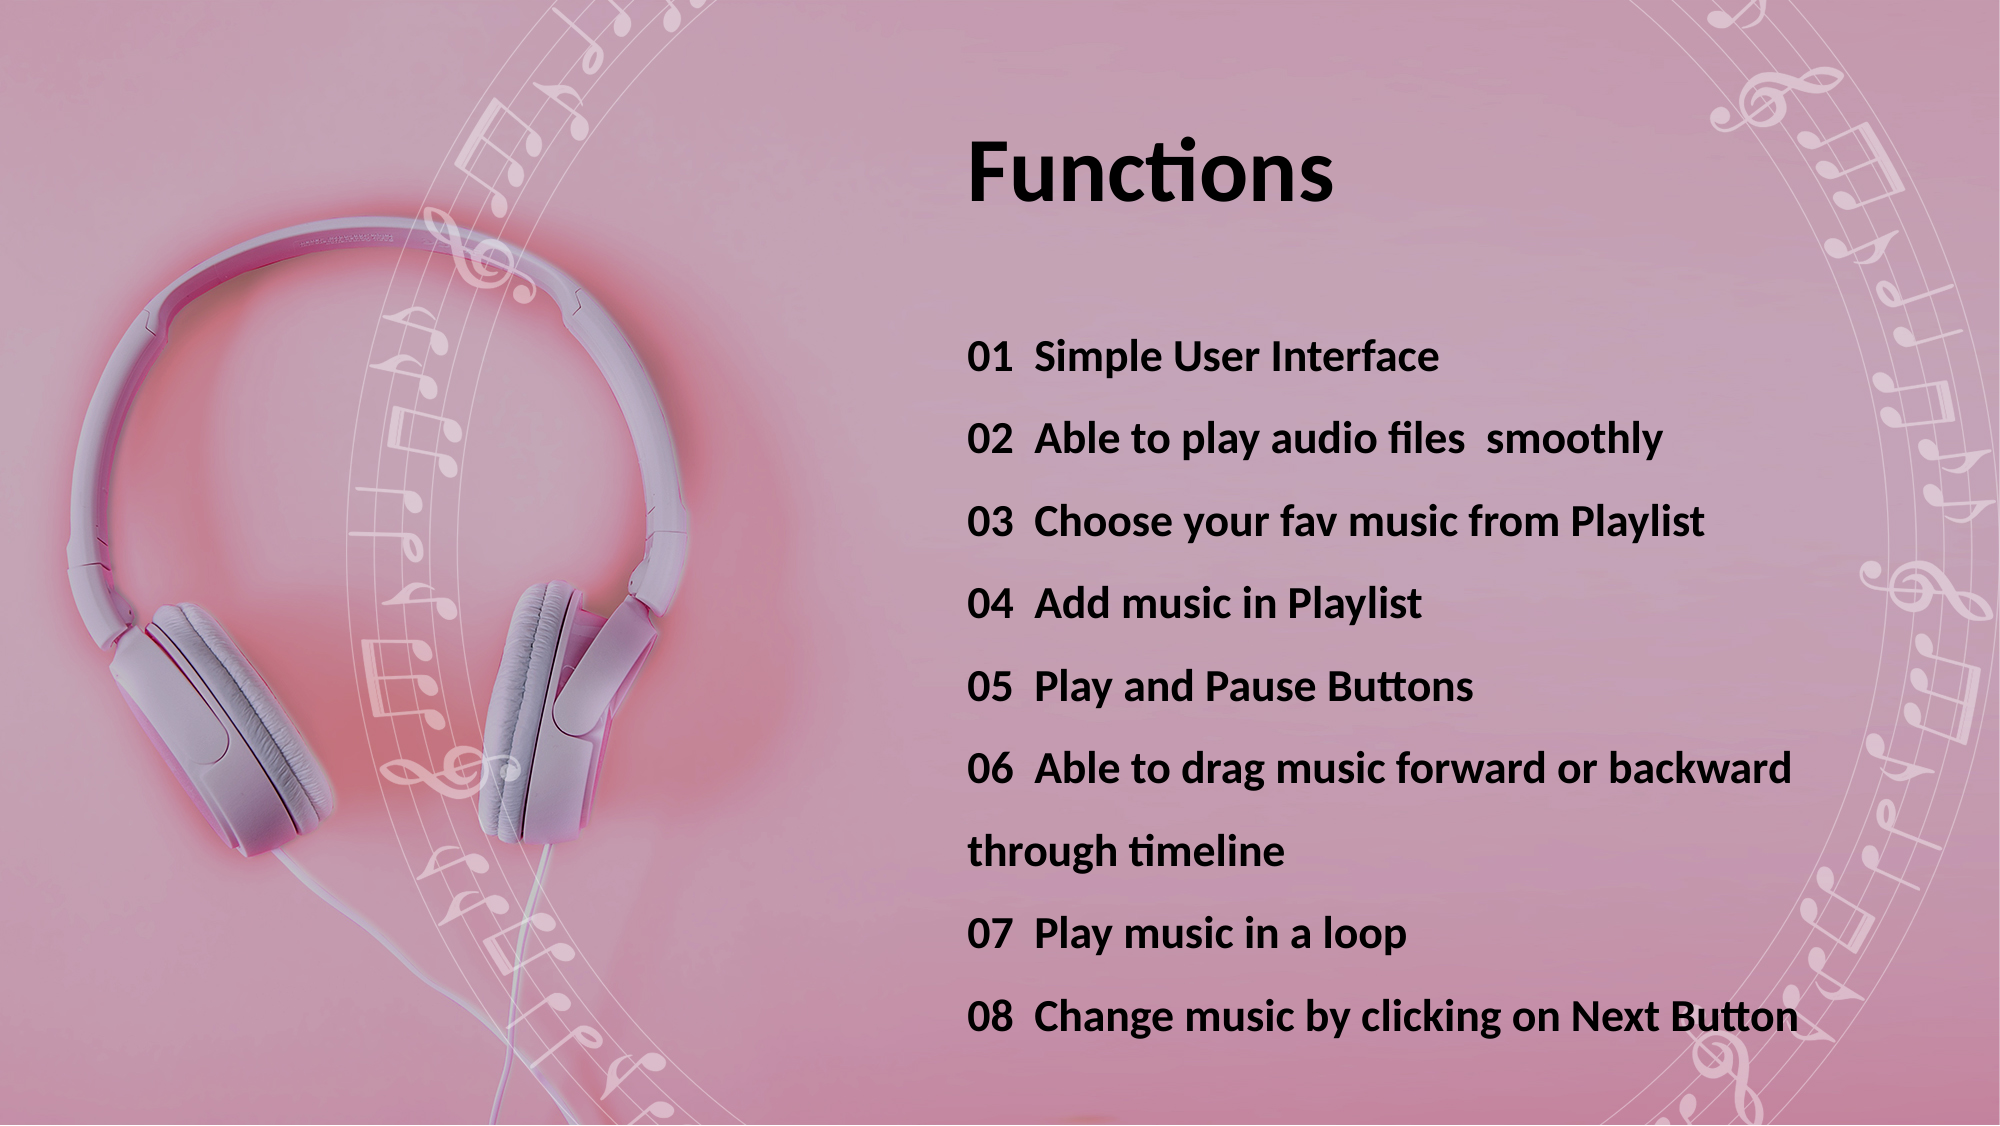

Functions
01  Simple User Interface
02  Able to play audio files  smoothly
03  Choose your fav music from Playlist
04  Add music in Playlist
05  Play and Pause Buttons
06  Able to drag music forward or backward through timeline
07  Play music in a loop
08  Change music by clicking on Next Button